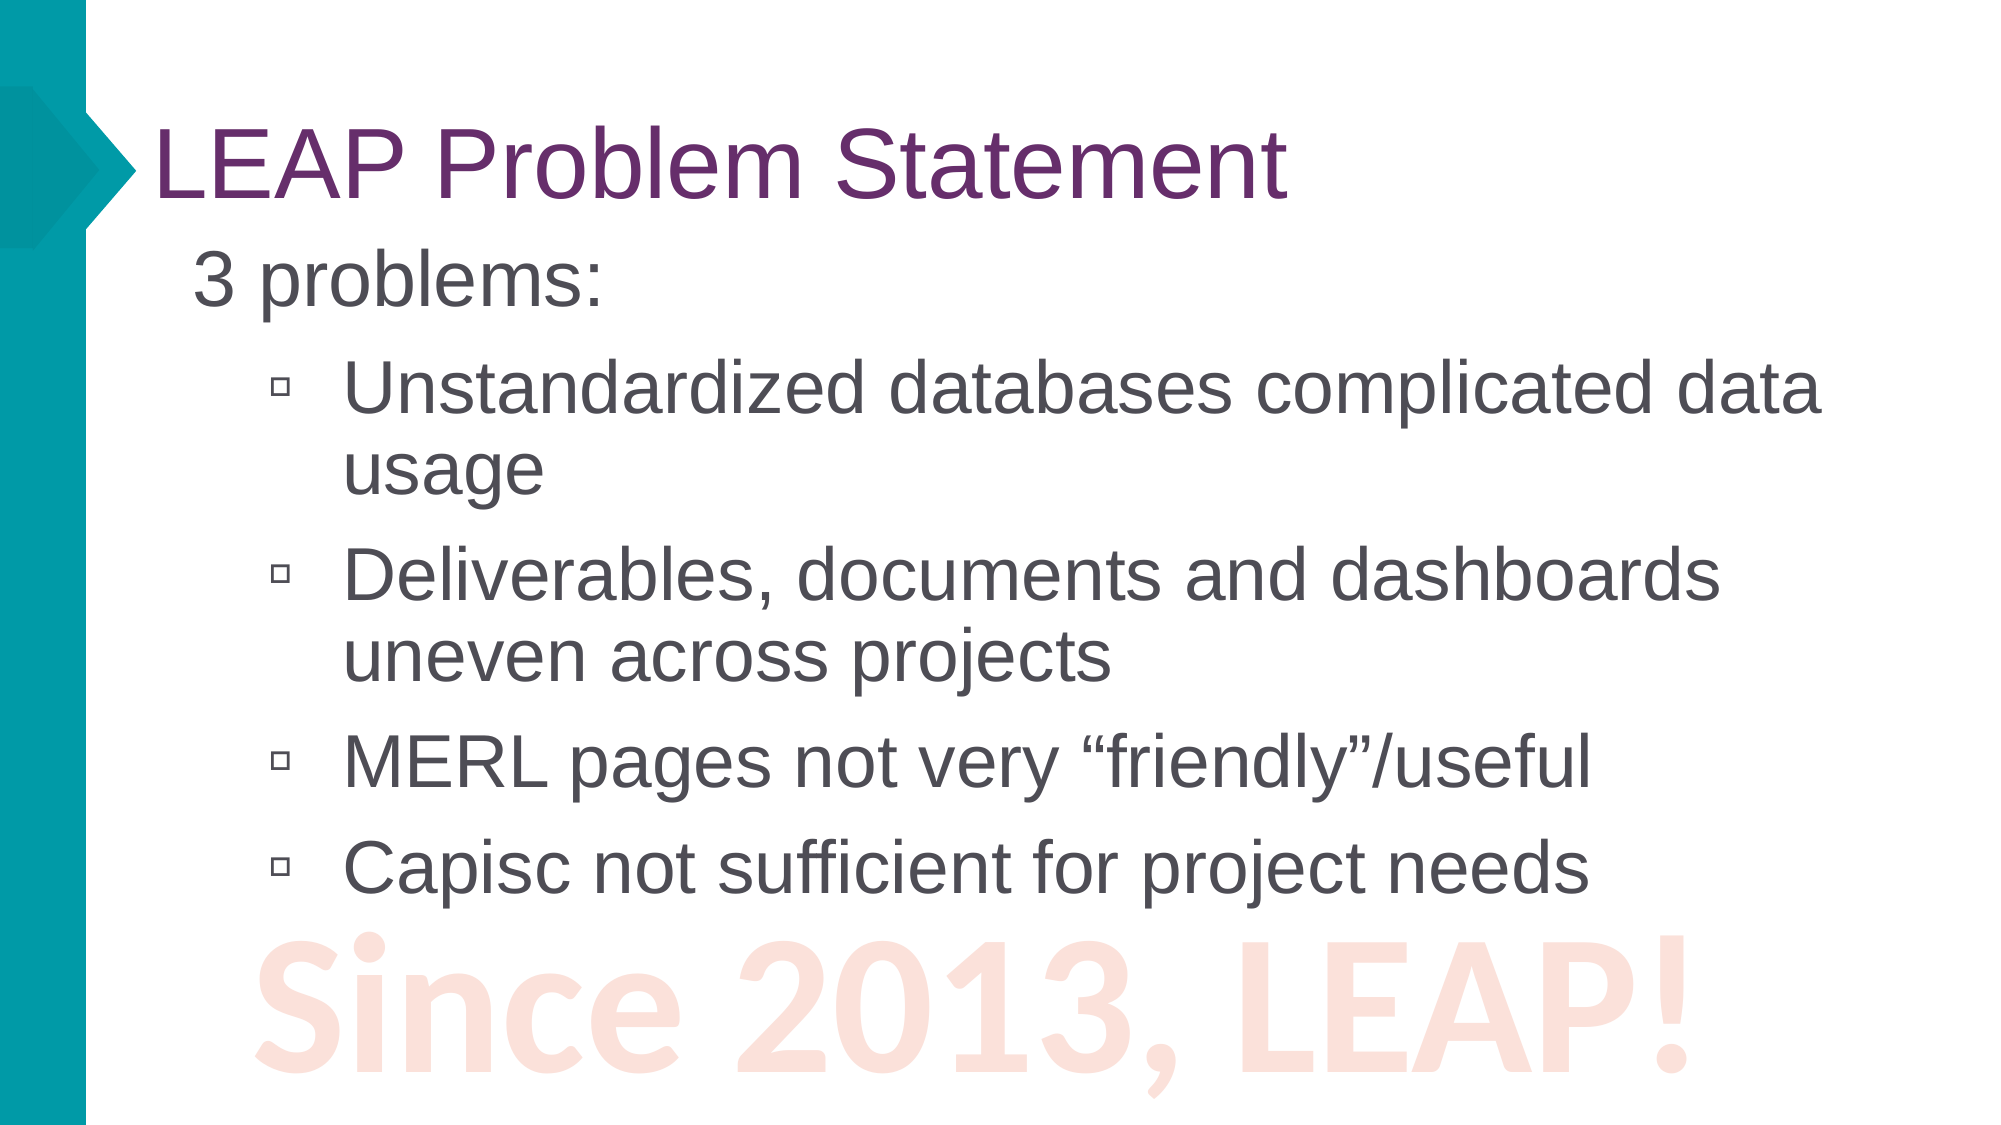

# LEAP Problem Statement
3 problems:
Unstandardized databases complicated data usage
Deliverables, documents and dashboards uneven across projects
MERL pages not very “friendly”/useful
Capisc not sufficient for project needs
Since 2013, LEAP!